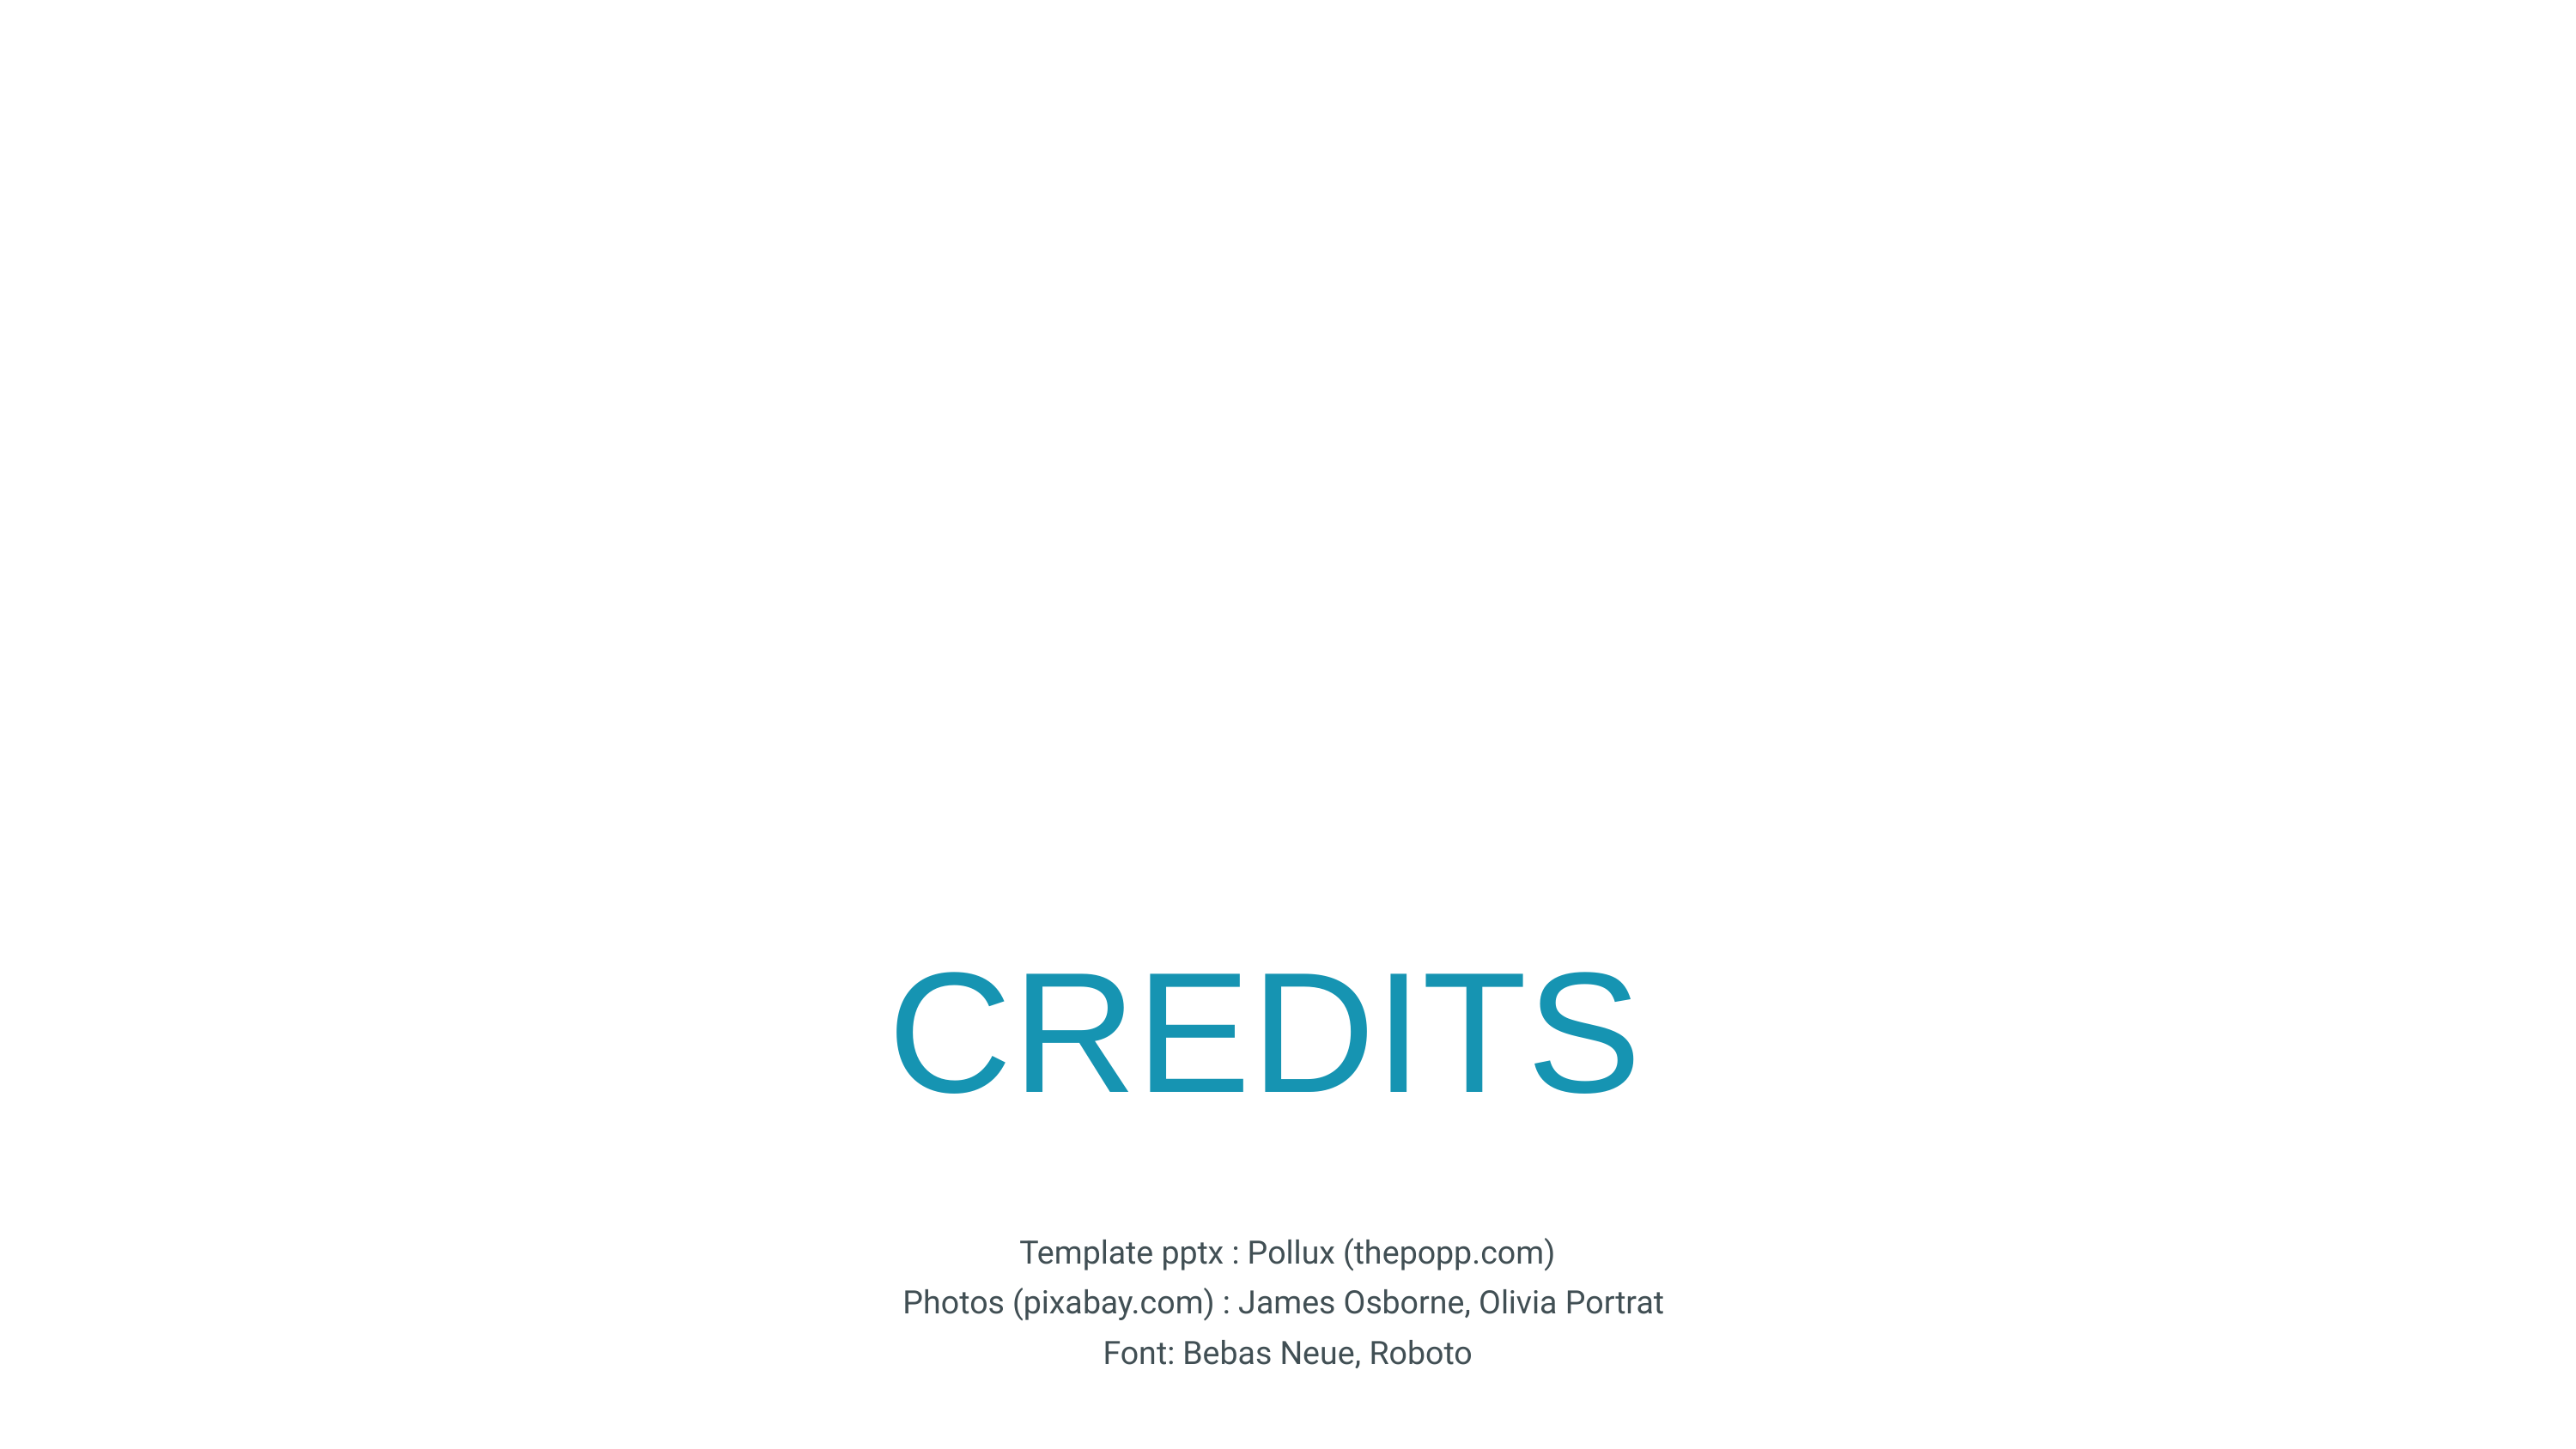

# CREDITS
Template pptx : Pollux (thepopp.com)
Photos (pixabay.com) : James Osborne, Olivia Portrat
Font: Bebas Neue, Roboto